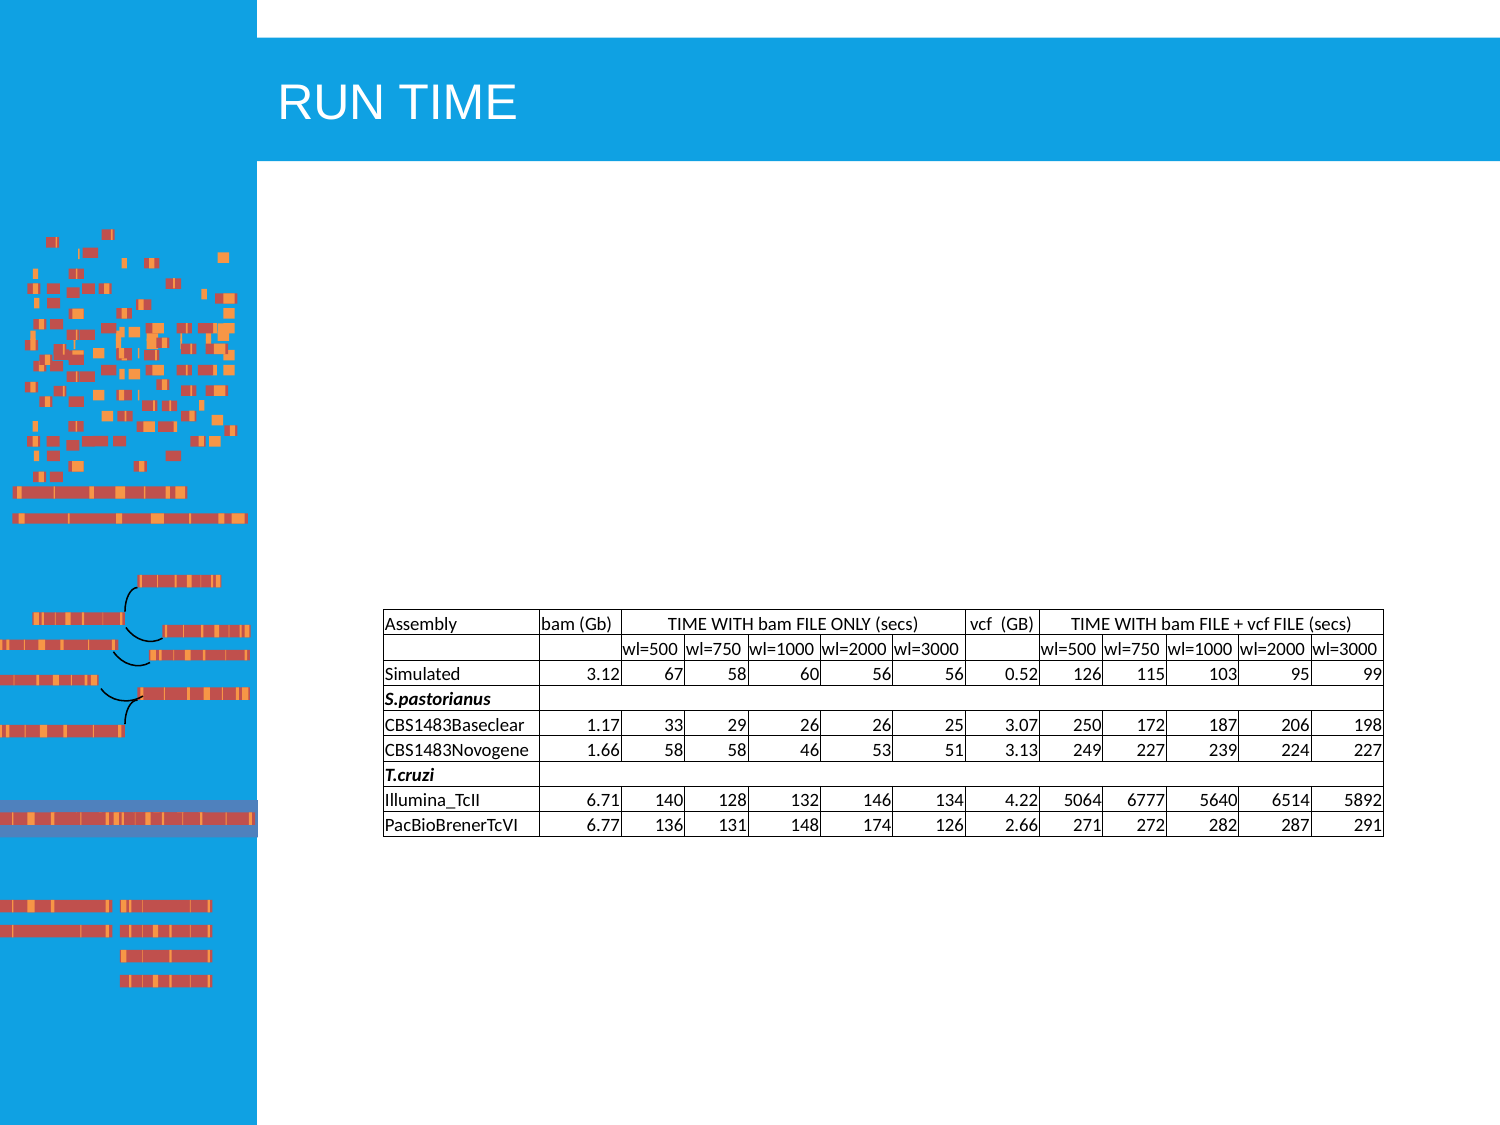

RUN TIME

| Assembly | bam (Gb) | TIME WITH bam FILE ONLY (secs) |  |  |  |  | vcf (GB) | TIME WITH bam FILE + vcf FILE (secs) |  |  |  |  |
| --- | --- | --- | --- | --- | --- | --- | --- | --- | --- | --- | --- | --- |
|  |  | wl=500 | wl=750 | wl=1000 | wl=2000 | wl=3000 |  | wl=500 | wl=750 | wl=1000 | wl=2000 | wl=3000 |
| Simulated | 3.12 | 67 | 58 | 60 | 56 | 56 | 0.52 | 126 | 115 | 103 | 95 | 99 |
| S.pastorianus |  |  |  |  |  |  |  |  |  |  |  |  |
| CBS1483Baseclear | 1.17 | 33 | 29 | 26 | 26 | 25 | 3.07 | 250 | 172 | 187 | 206 | 198 |
| CBS1483Novogene | 1.66 | 58 | 58 | 46 | 53 | 51 | 3.13 | 249 | 227 | 239 | 224 | 227 |
| T.cruzi |  |  |  |  |  |  |  |  |  |  |  |  |
| Illumina\_TcII | 6.71 | 140 | 128 | 132 | 146 | 134 | 4.22 | 5064 | 6777 | 5640 | 6514 | 5892 |
| PacBioBrenerTcVI | 6.77 | 136 | 131 | 148 | 174 | 126 | 2.66 | 271 | 272 | 282 | 287 | 291 |
Name
Function